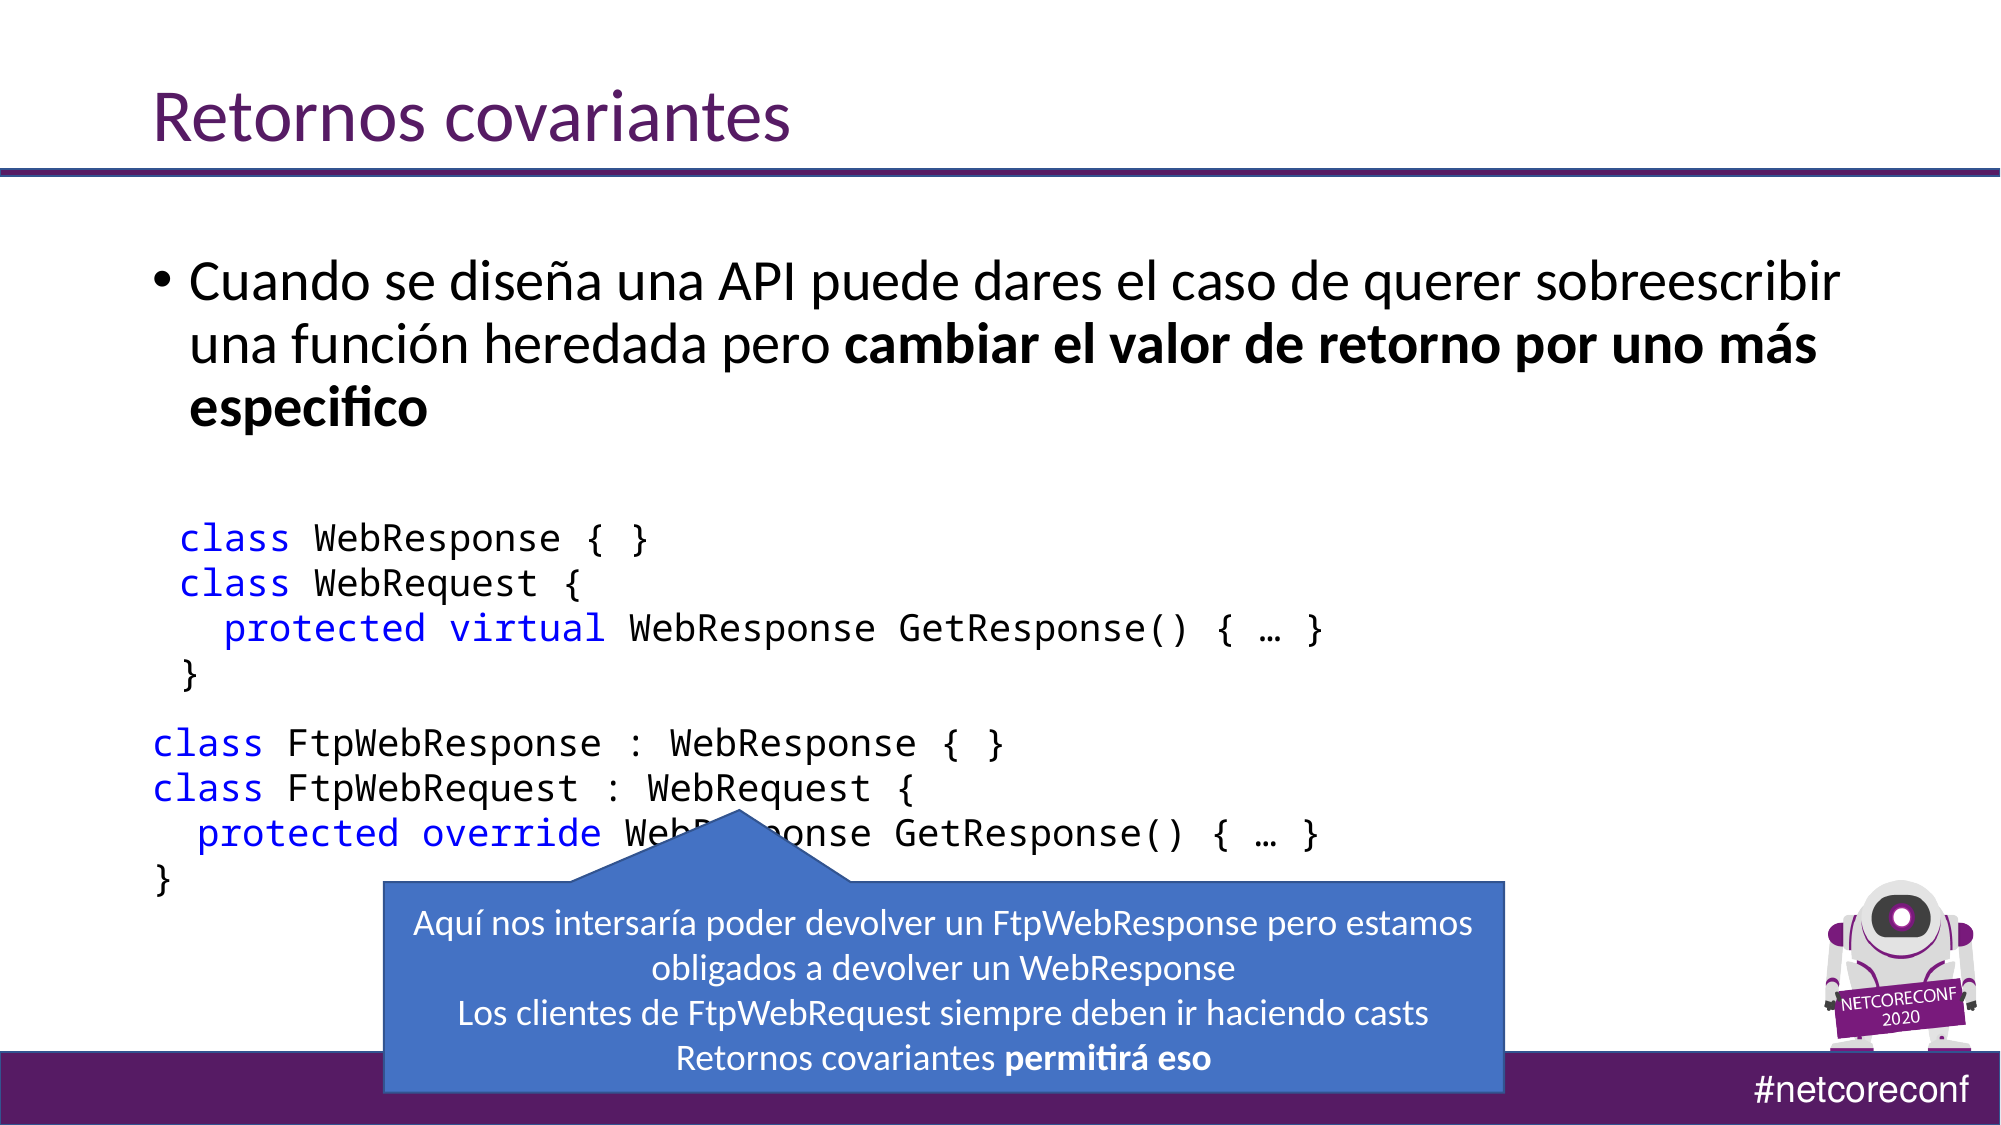

# Retornos covariantes
Cuando se diseña una API puede dares el caso de querer sobreescribir una función heredada pero cambiar el valor de retorno por uno más especifico

class WebResponse { }
class WebRequest {
  protected virtual WebResponse GetResponse() { … }
}
class FtpWebResponse : WebResponse { }
class FtpWebRequest : WebRequest {
  protected override WebResponse GetResponse() { … }
}
Aquí nos intersaría poder devolver un FtpWebResponse pero estamos obligados a devolver un WebResponse
Los clientes de FtpWebRequest siempre deben ir haciendo casts
Retornos covariantes permitirá eso